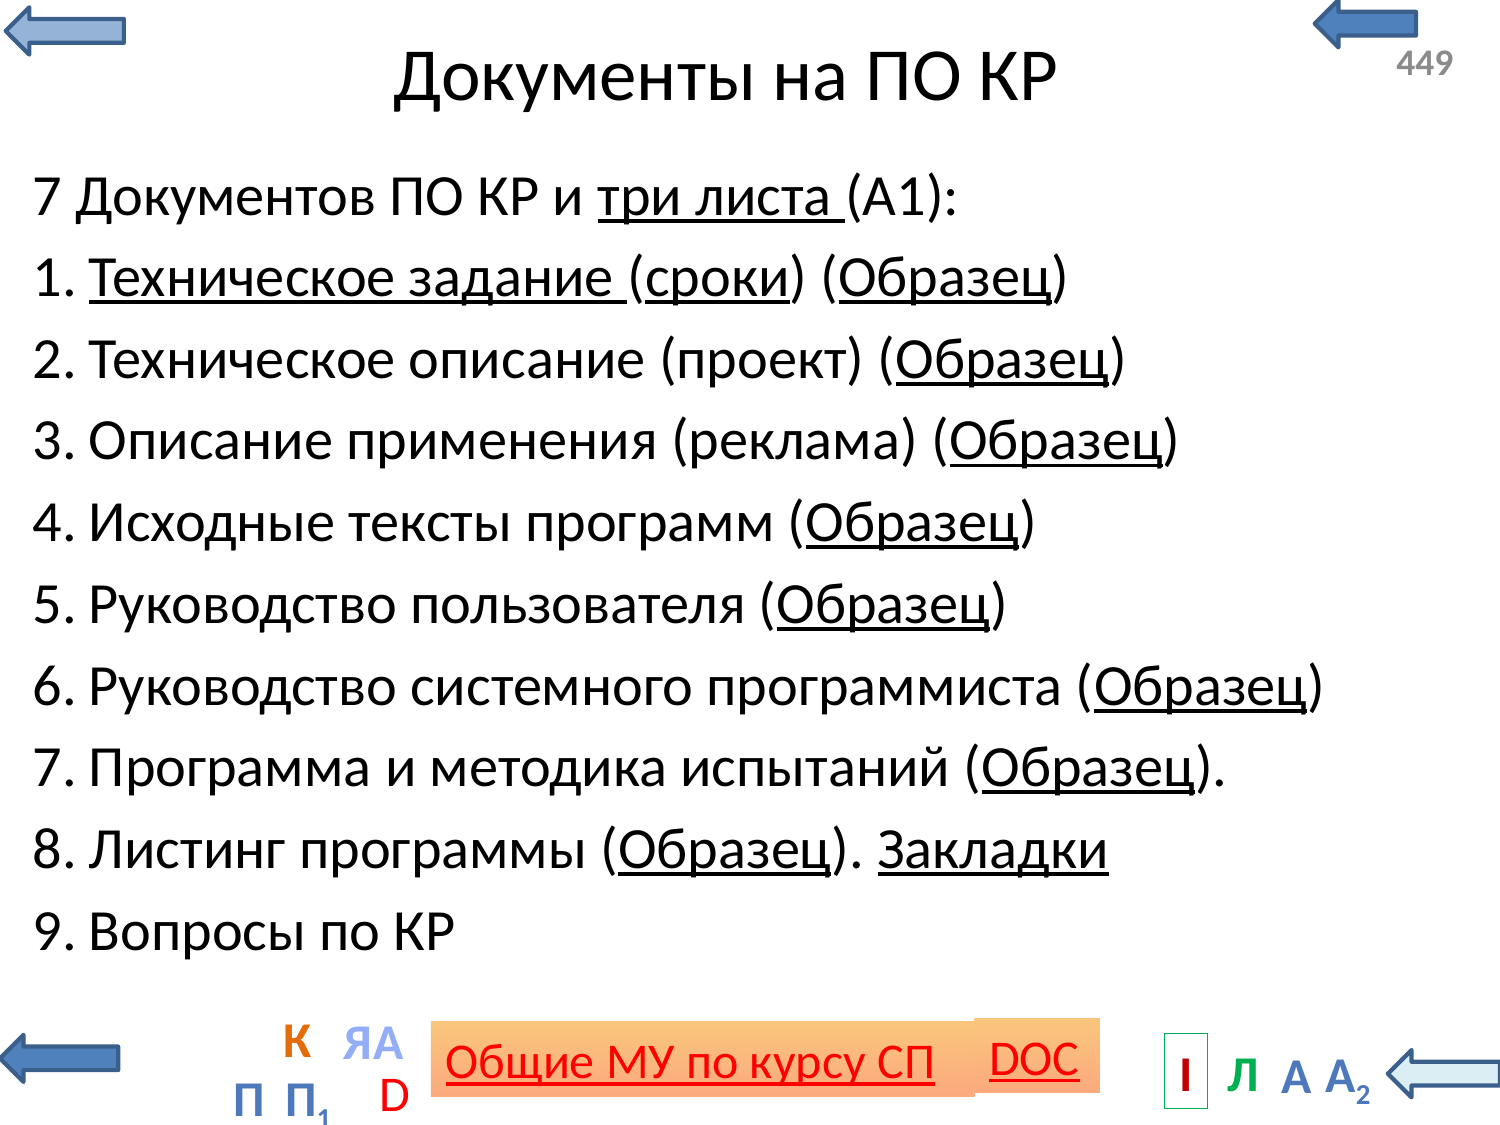

# Документы на ПО КР
7 Документов ПО КР и три листа (А1):
Техническое задание (сроки) (Образец)
Техническое описание (проект) (Образец)
Описание применения (реклама) (Образец)
Исходные тексты программ (Образец)
Руководство пользователя (Образец)
Руководство системного программиста (Образец)
Программа и методика испытаний (Образец).
Листинг программы (Образец). Закладки
Вопросы по КР